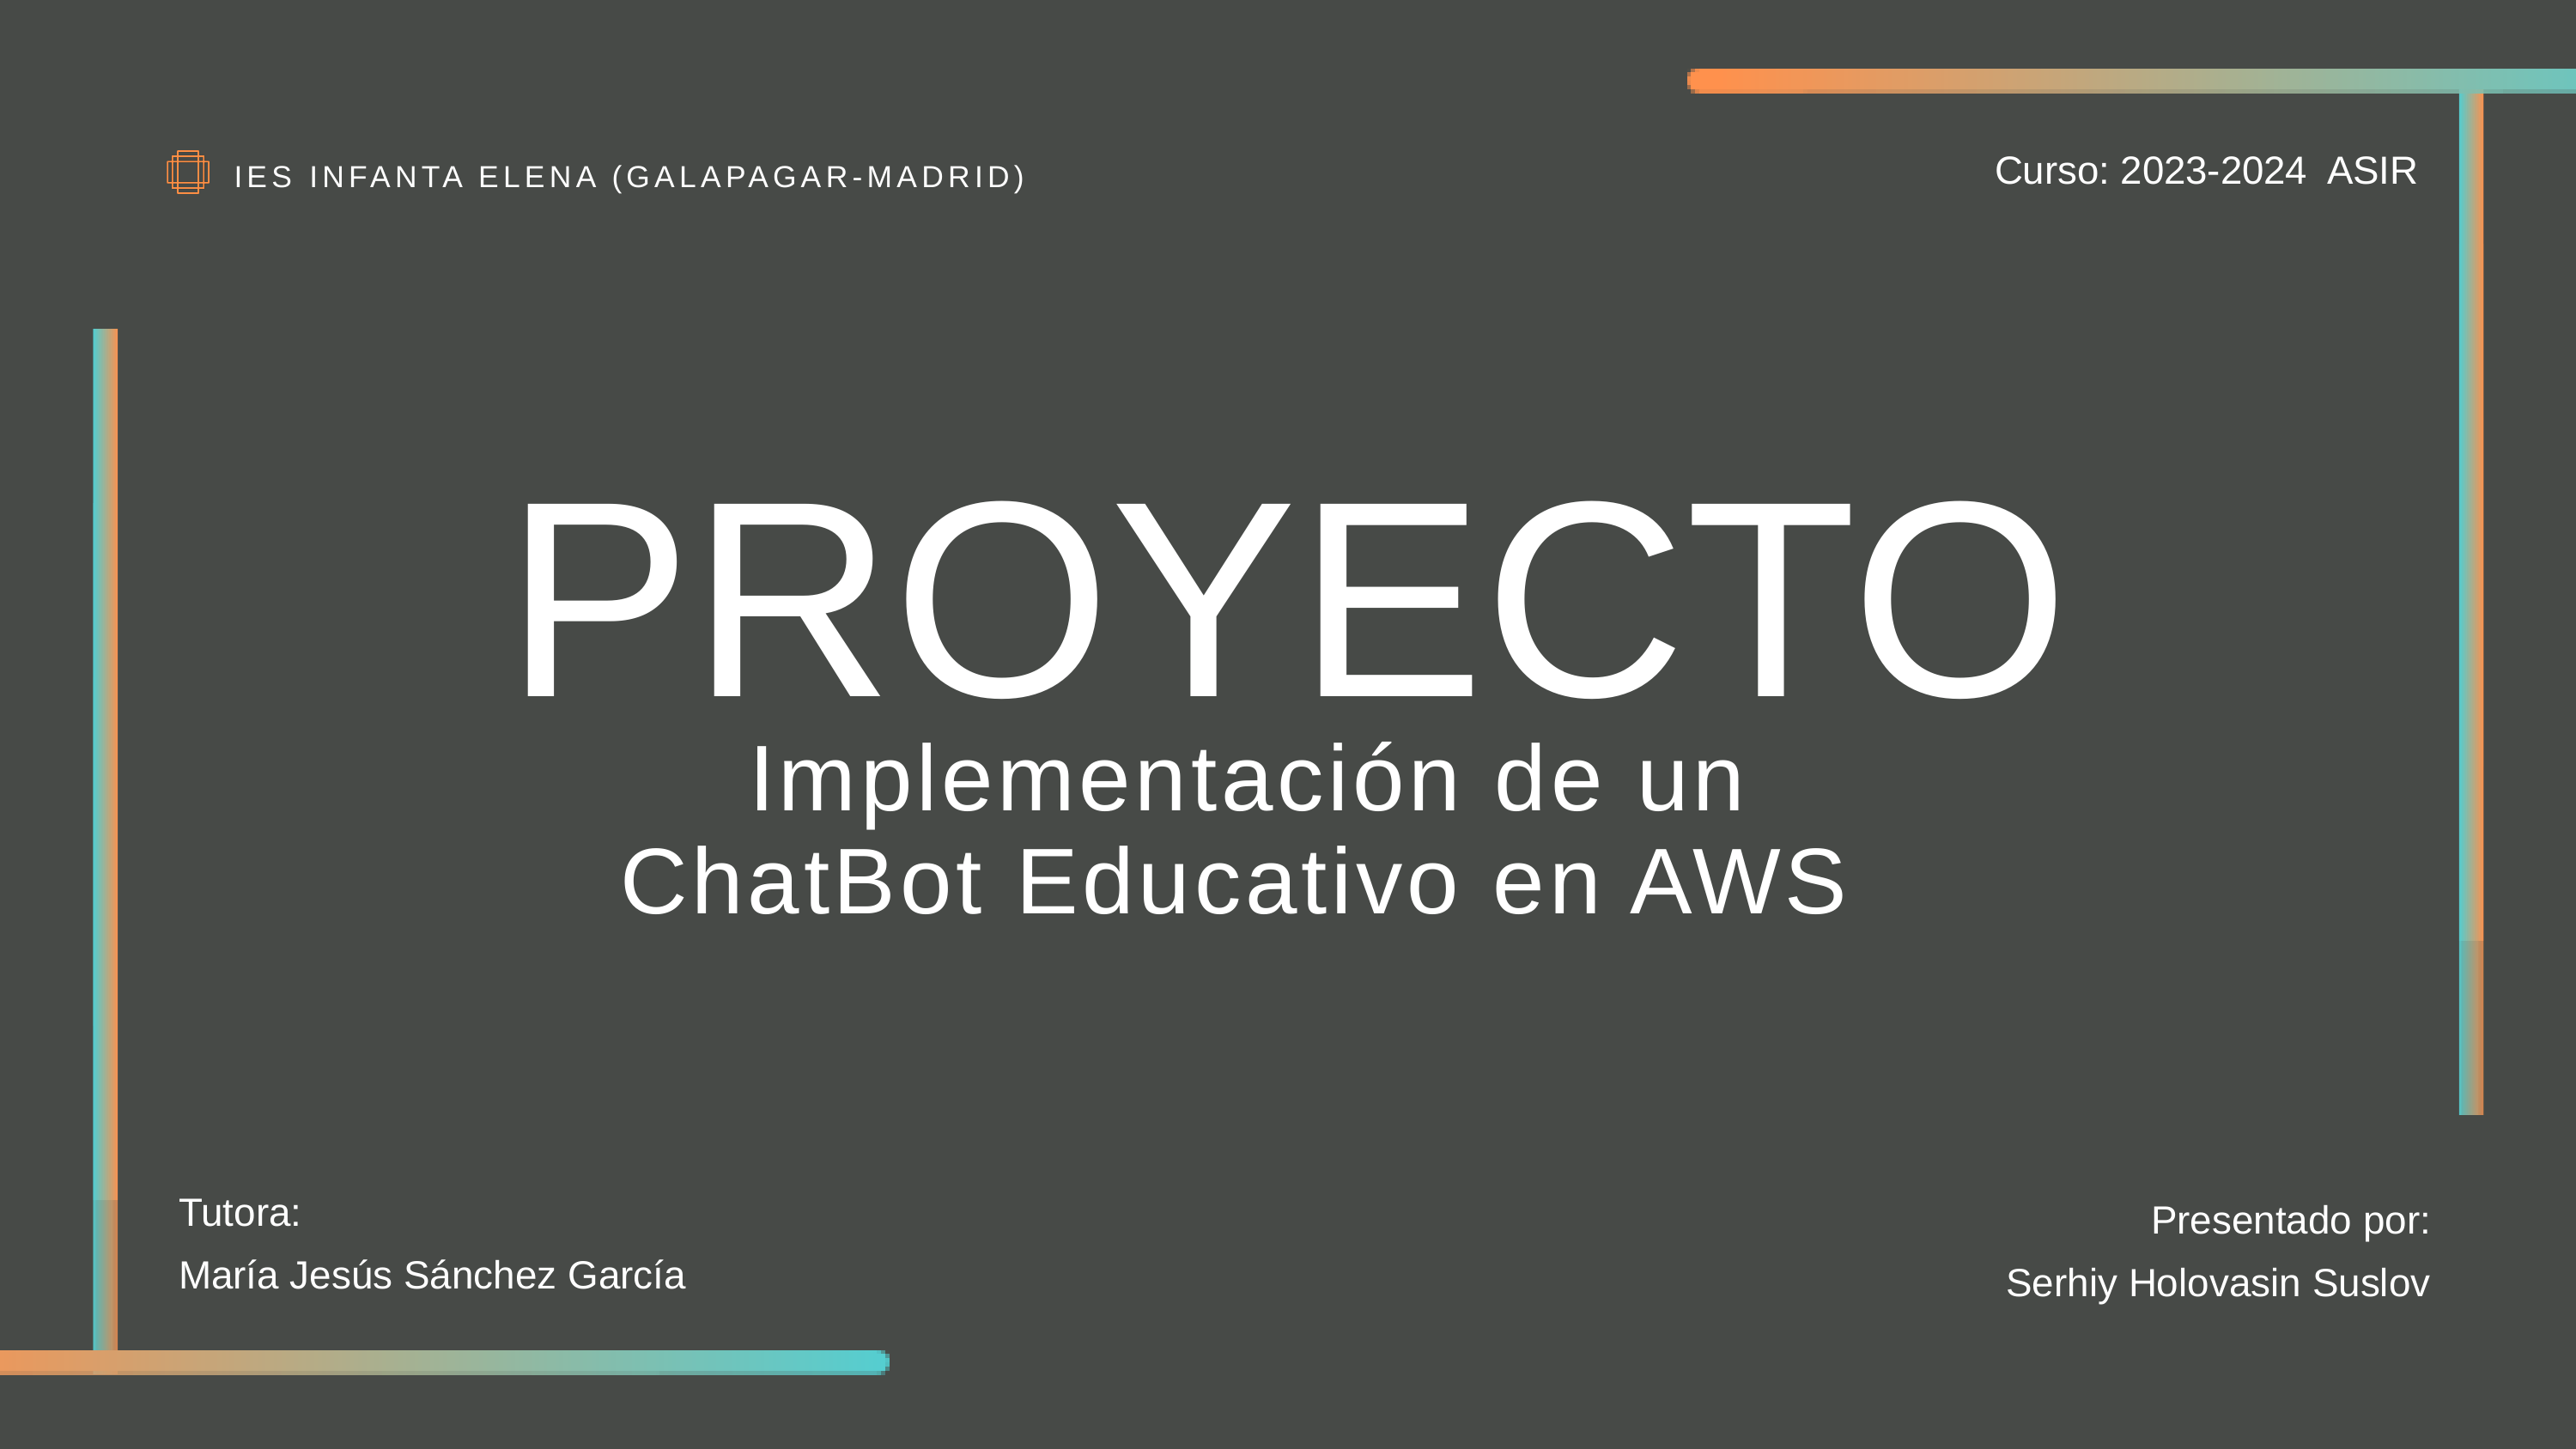

Curso: 2023-2024  ASIR

IES INFANTA ELENA (GALAPAGAR-MADRID)
PROYECTO

Implementación de un ChatBot Educativo en AWS

Tutora:
Presentado por:
María Jesús Sánchez García
Serhiy Holovasin Suslov